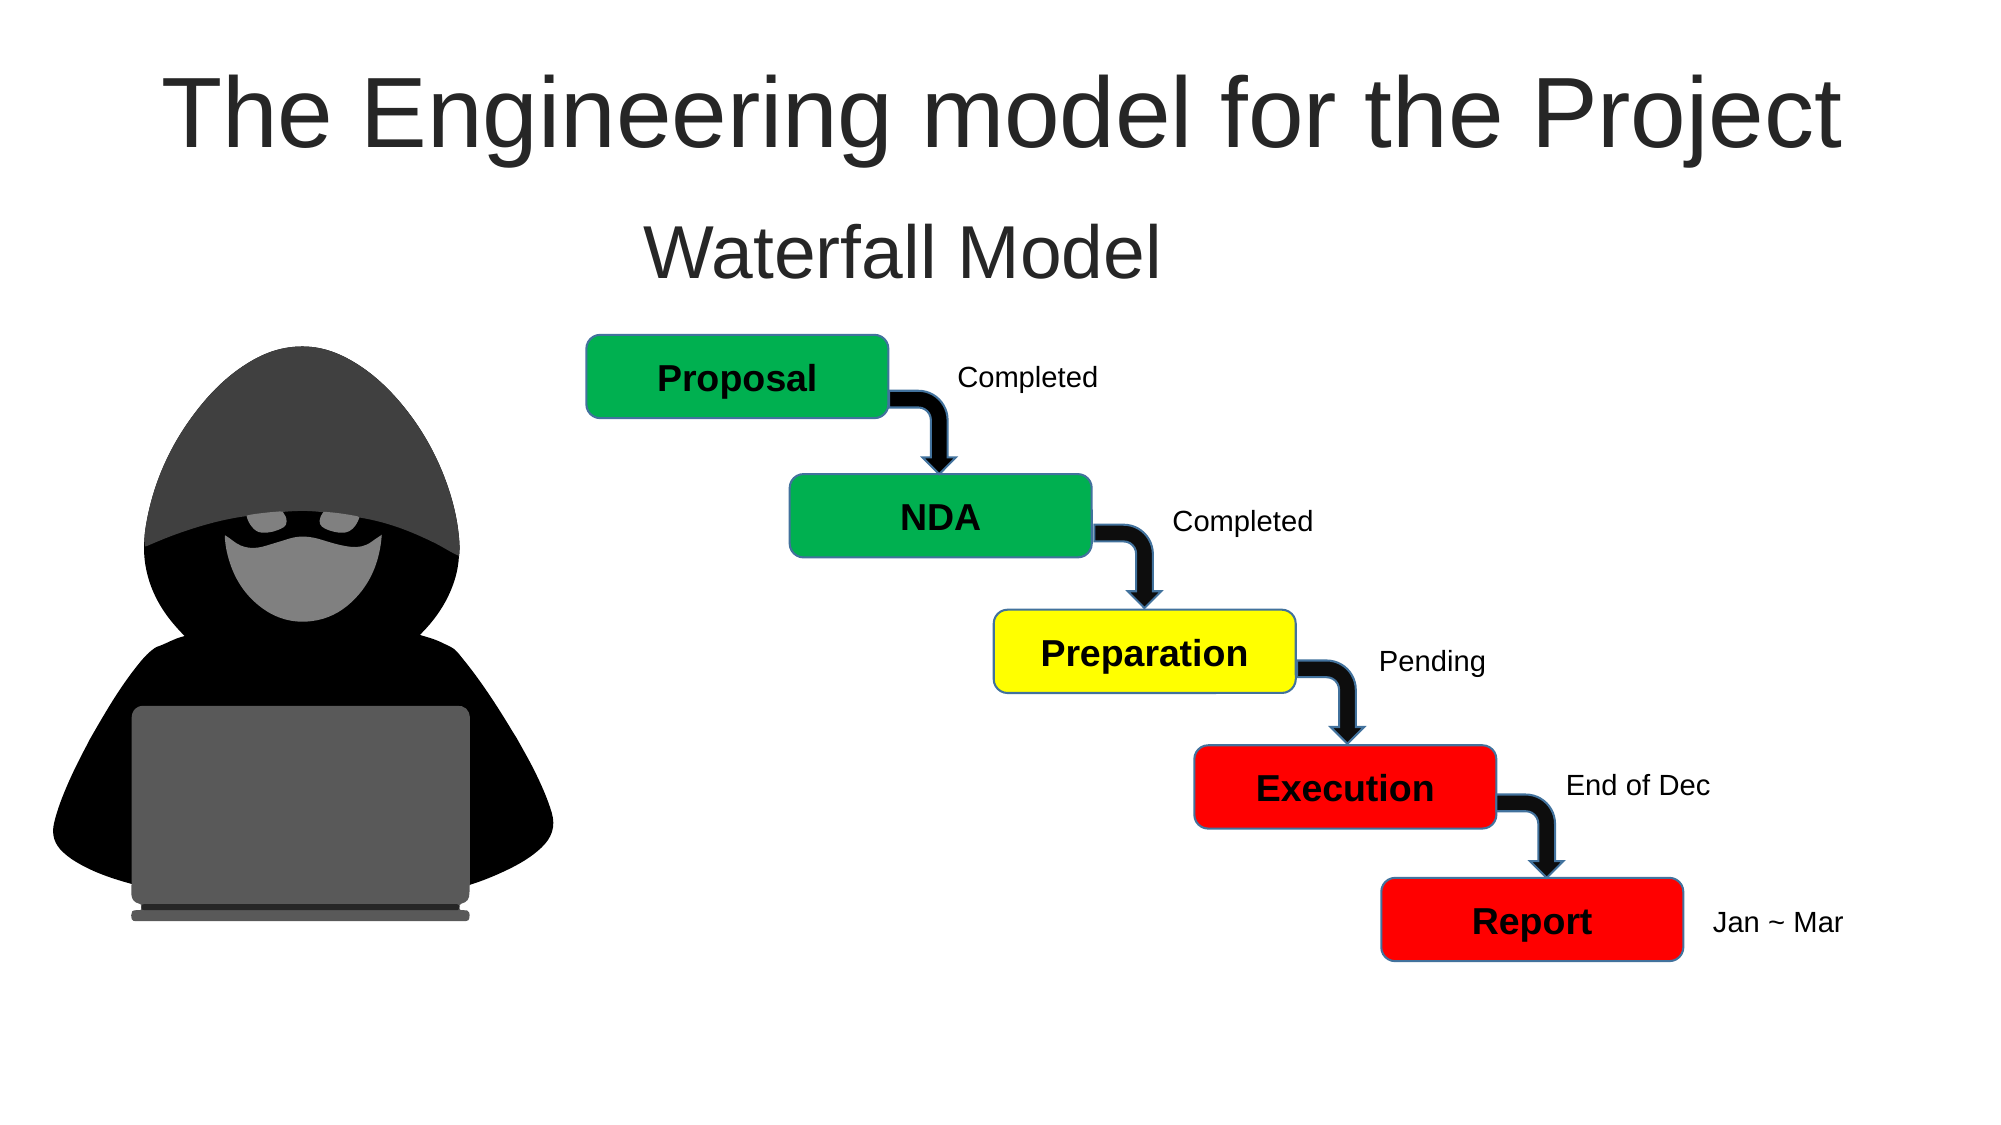

The Engineering model for the Project
Waterfall Model
Proposal

Completed

NDA
Completed

Preparation
Pending

Execution
End of Dec

Report
Jan ~ Mar